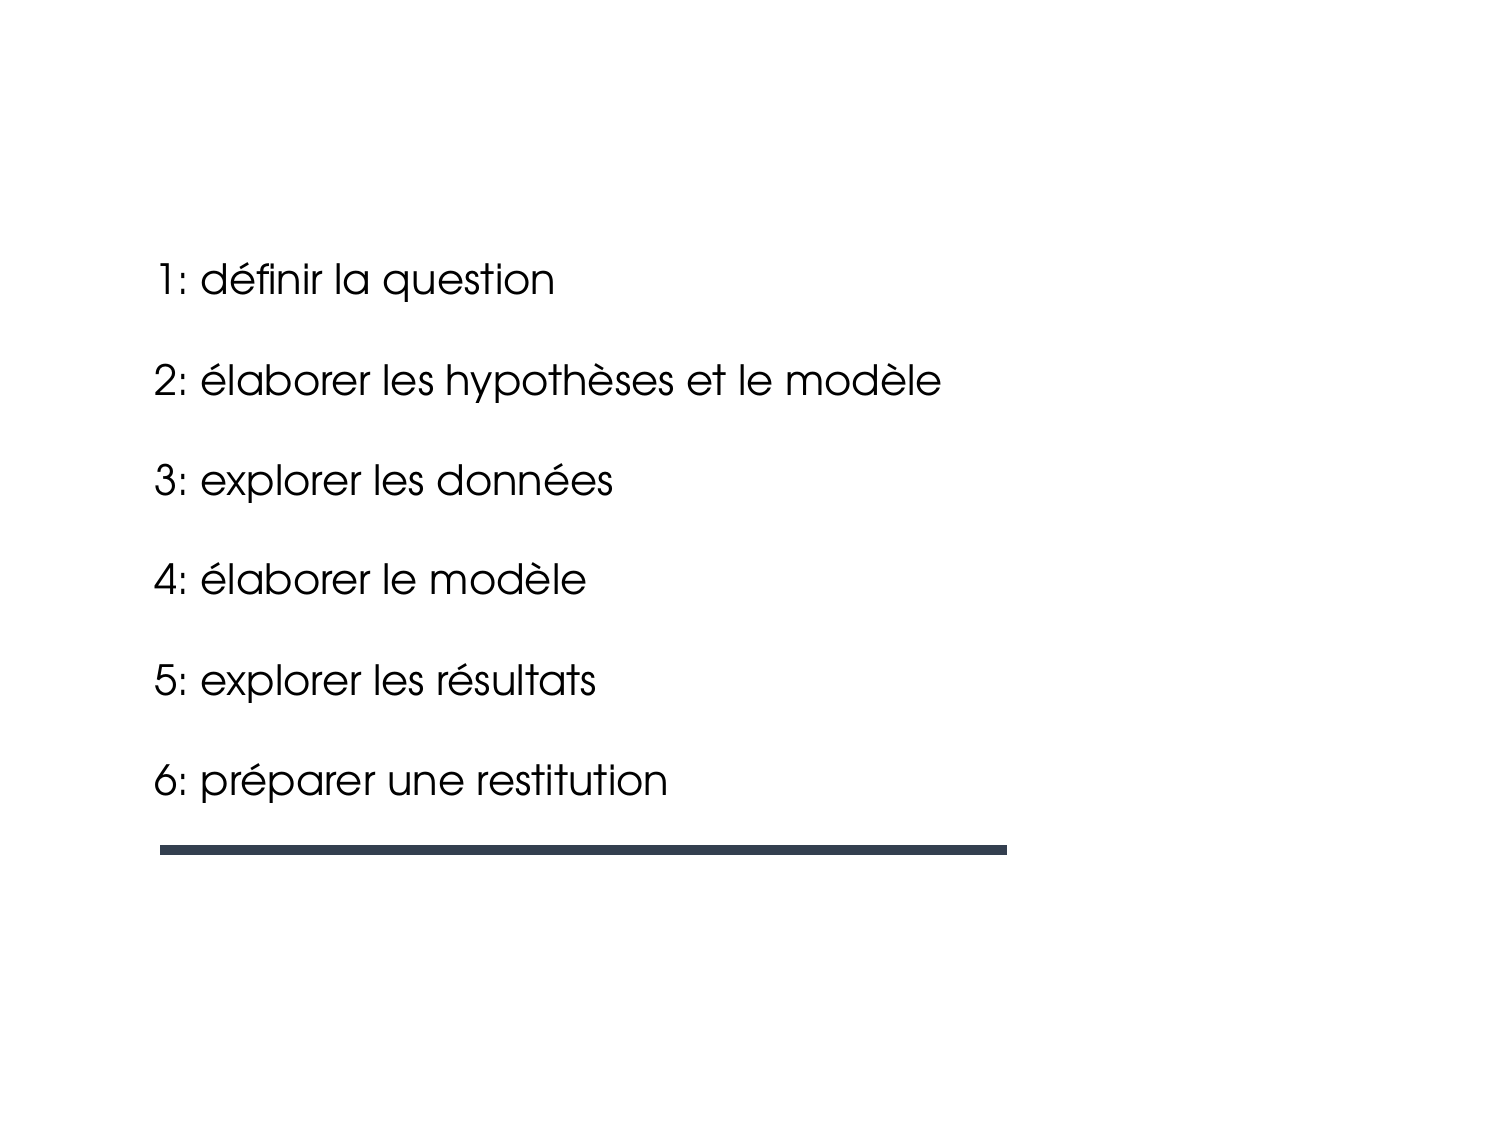

1: définir la question

2: élaborer les hypothèses et le modèle

3: explorer les données

4: élaborer le modèle

5: explorer les résultats

6: préparer une restitution